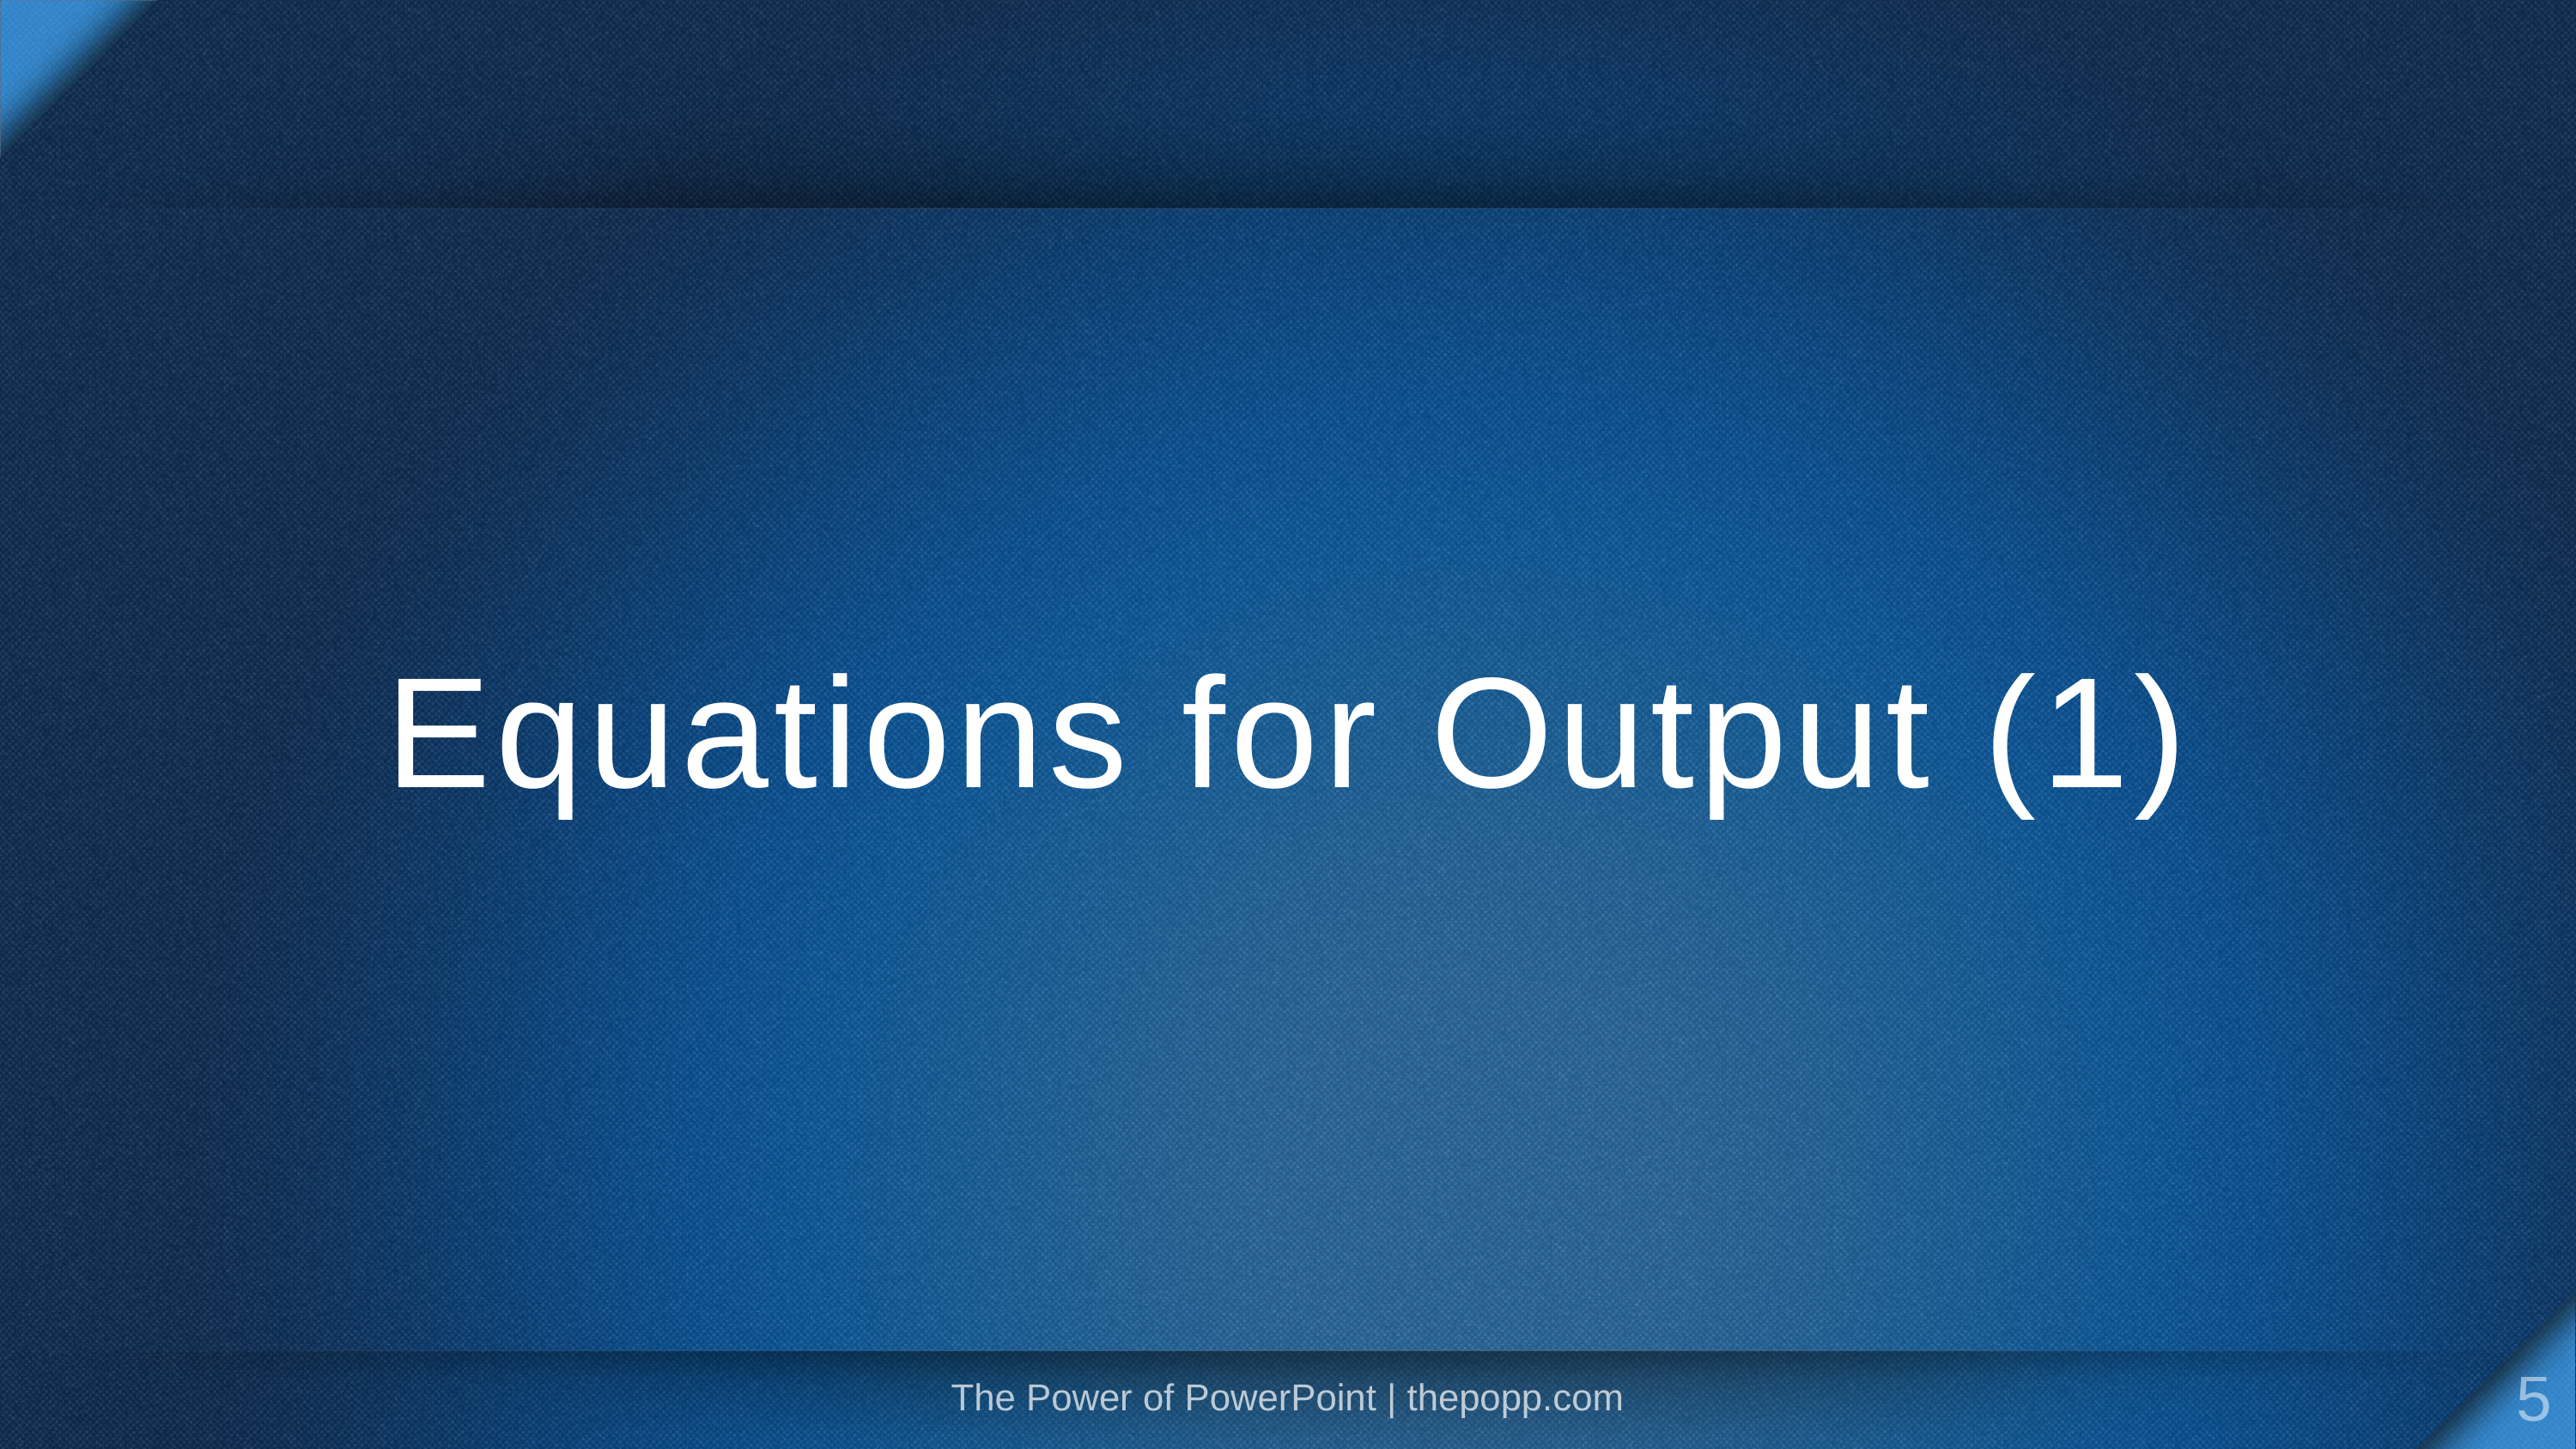

# Equations for Output (1)
5
The Power of PowerPoint | thepopp.com